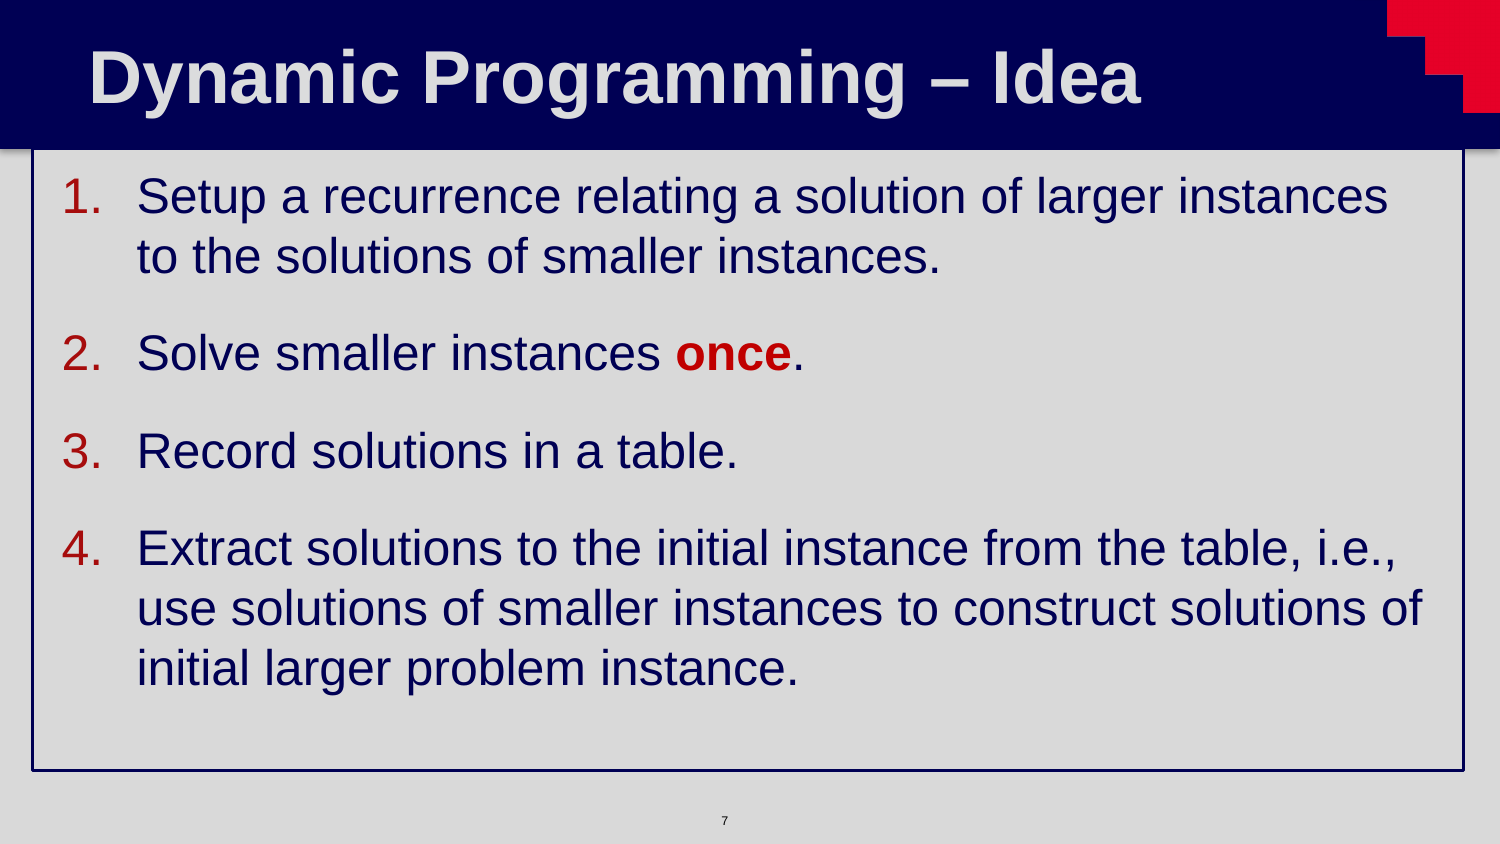

# Dynamic Programming – Idea
Setup a recurrence relating a solution of larger instances to the solutions of smaller instances.
Solve smaller instances once.
Record solutions in a table.
Extract solutions to the initial instance from the table, i.e., use solutions of smaller instances to construct solutions of initial larger problem instance.